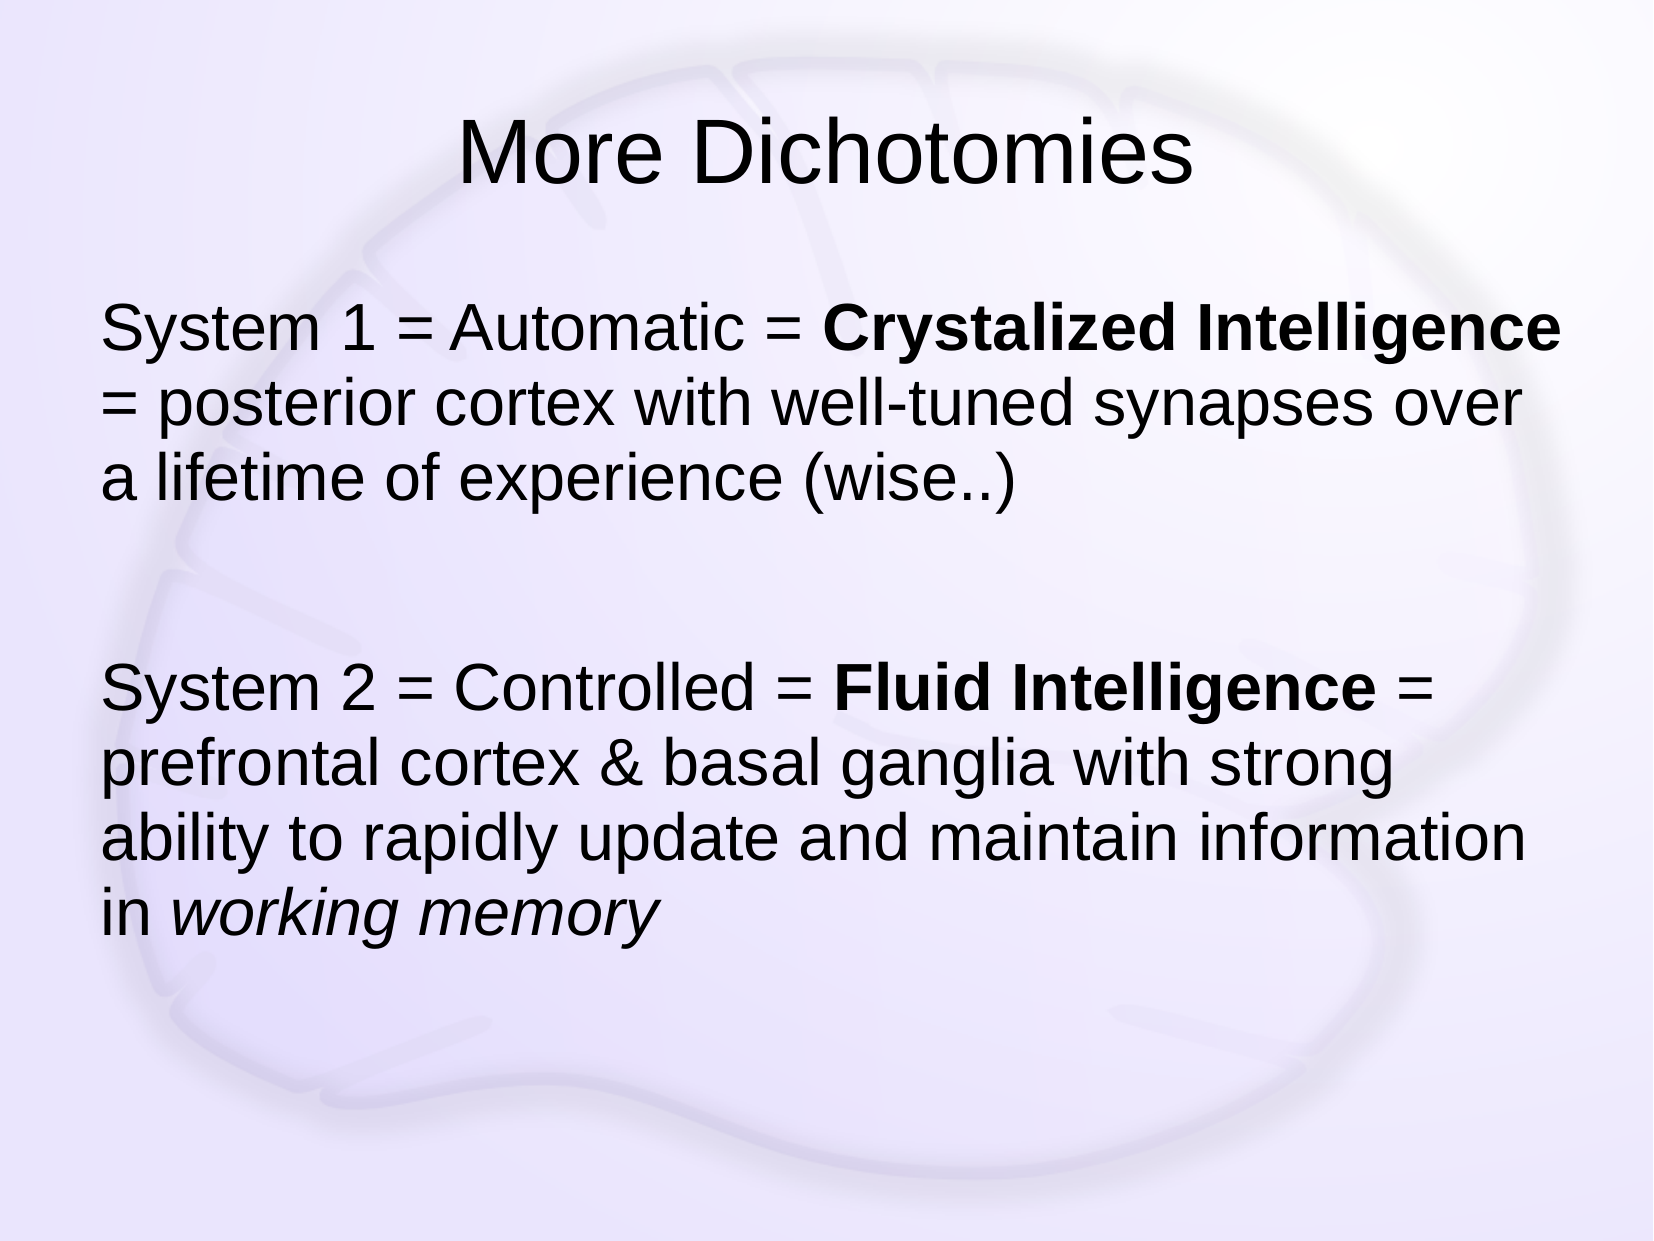

# More Dichotomies
System 1 = Automatic = Crystalized Intelligence = posterior cortex with well-tuned synapses over a lifetime of experience (wise..)

System 2 = Controlled = Fluid Intelligence = prefrontal cortex & basal ganglia with strong ability to rapidly update and maintain information in working memory